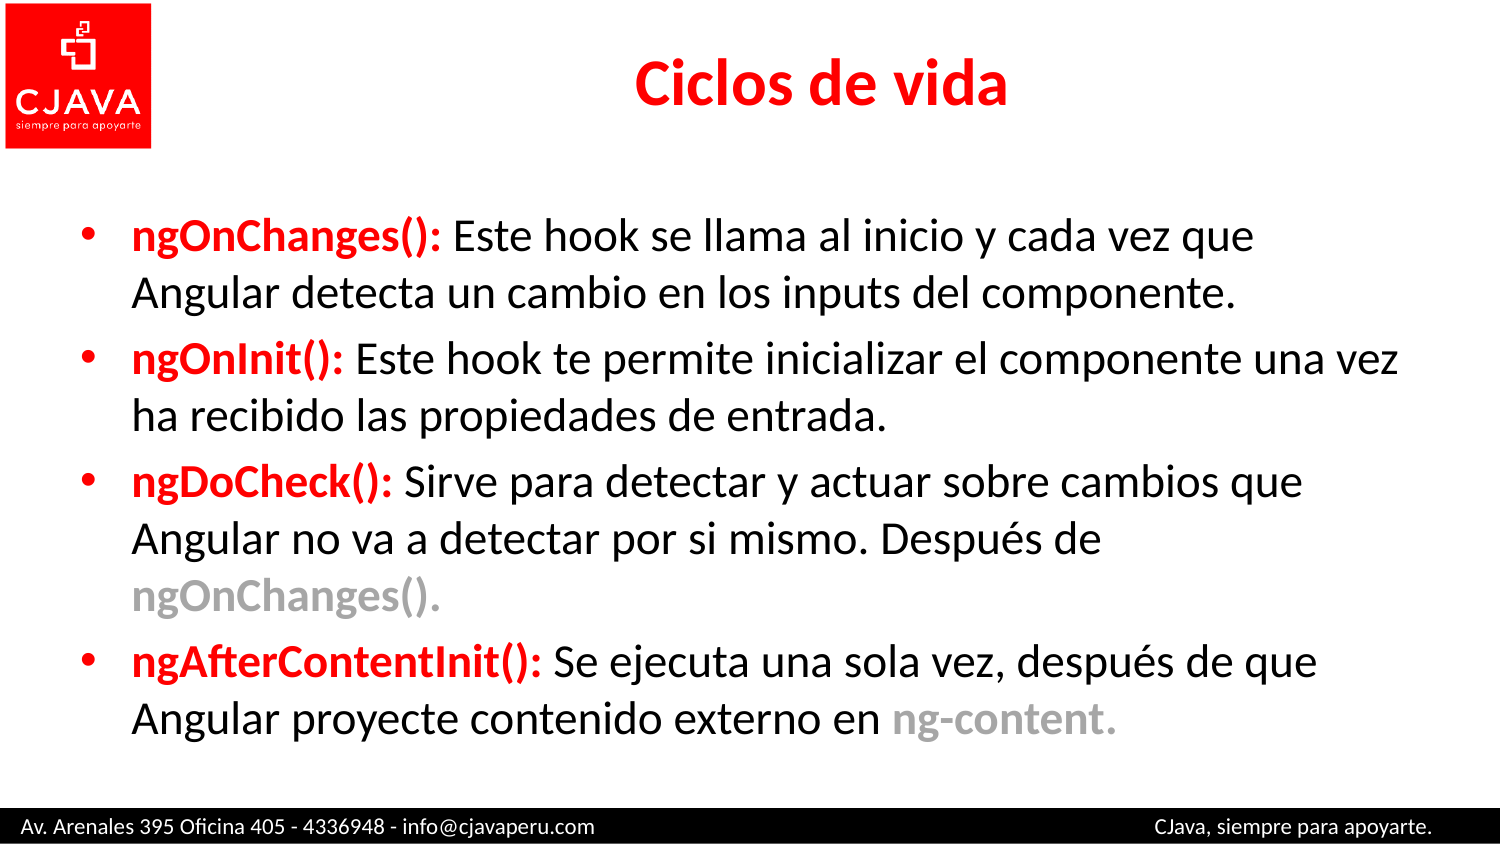

# Ciclos de vida
ngOnChanges(): Este hook se llama al inicio y cada vez que Angular detecta un cambio en los inputs del componente.
ngOnInit(): Este hook te permite inicializar el componente una vez ha recibido las propiedades de entrada.
ngDoCheck(): Sirve para detectar y actuar sobre cambios que Angular no va a detectar por si mismo. Después de ngOnChanges().
ngAfterContentInit(): Se ejecuta una sola vez, después de que Angular proyecte contenido externo en ng-content.